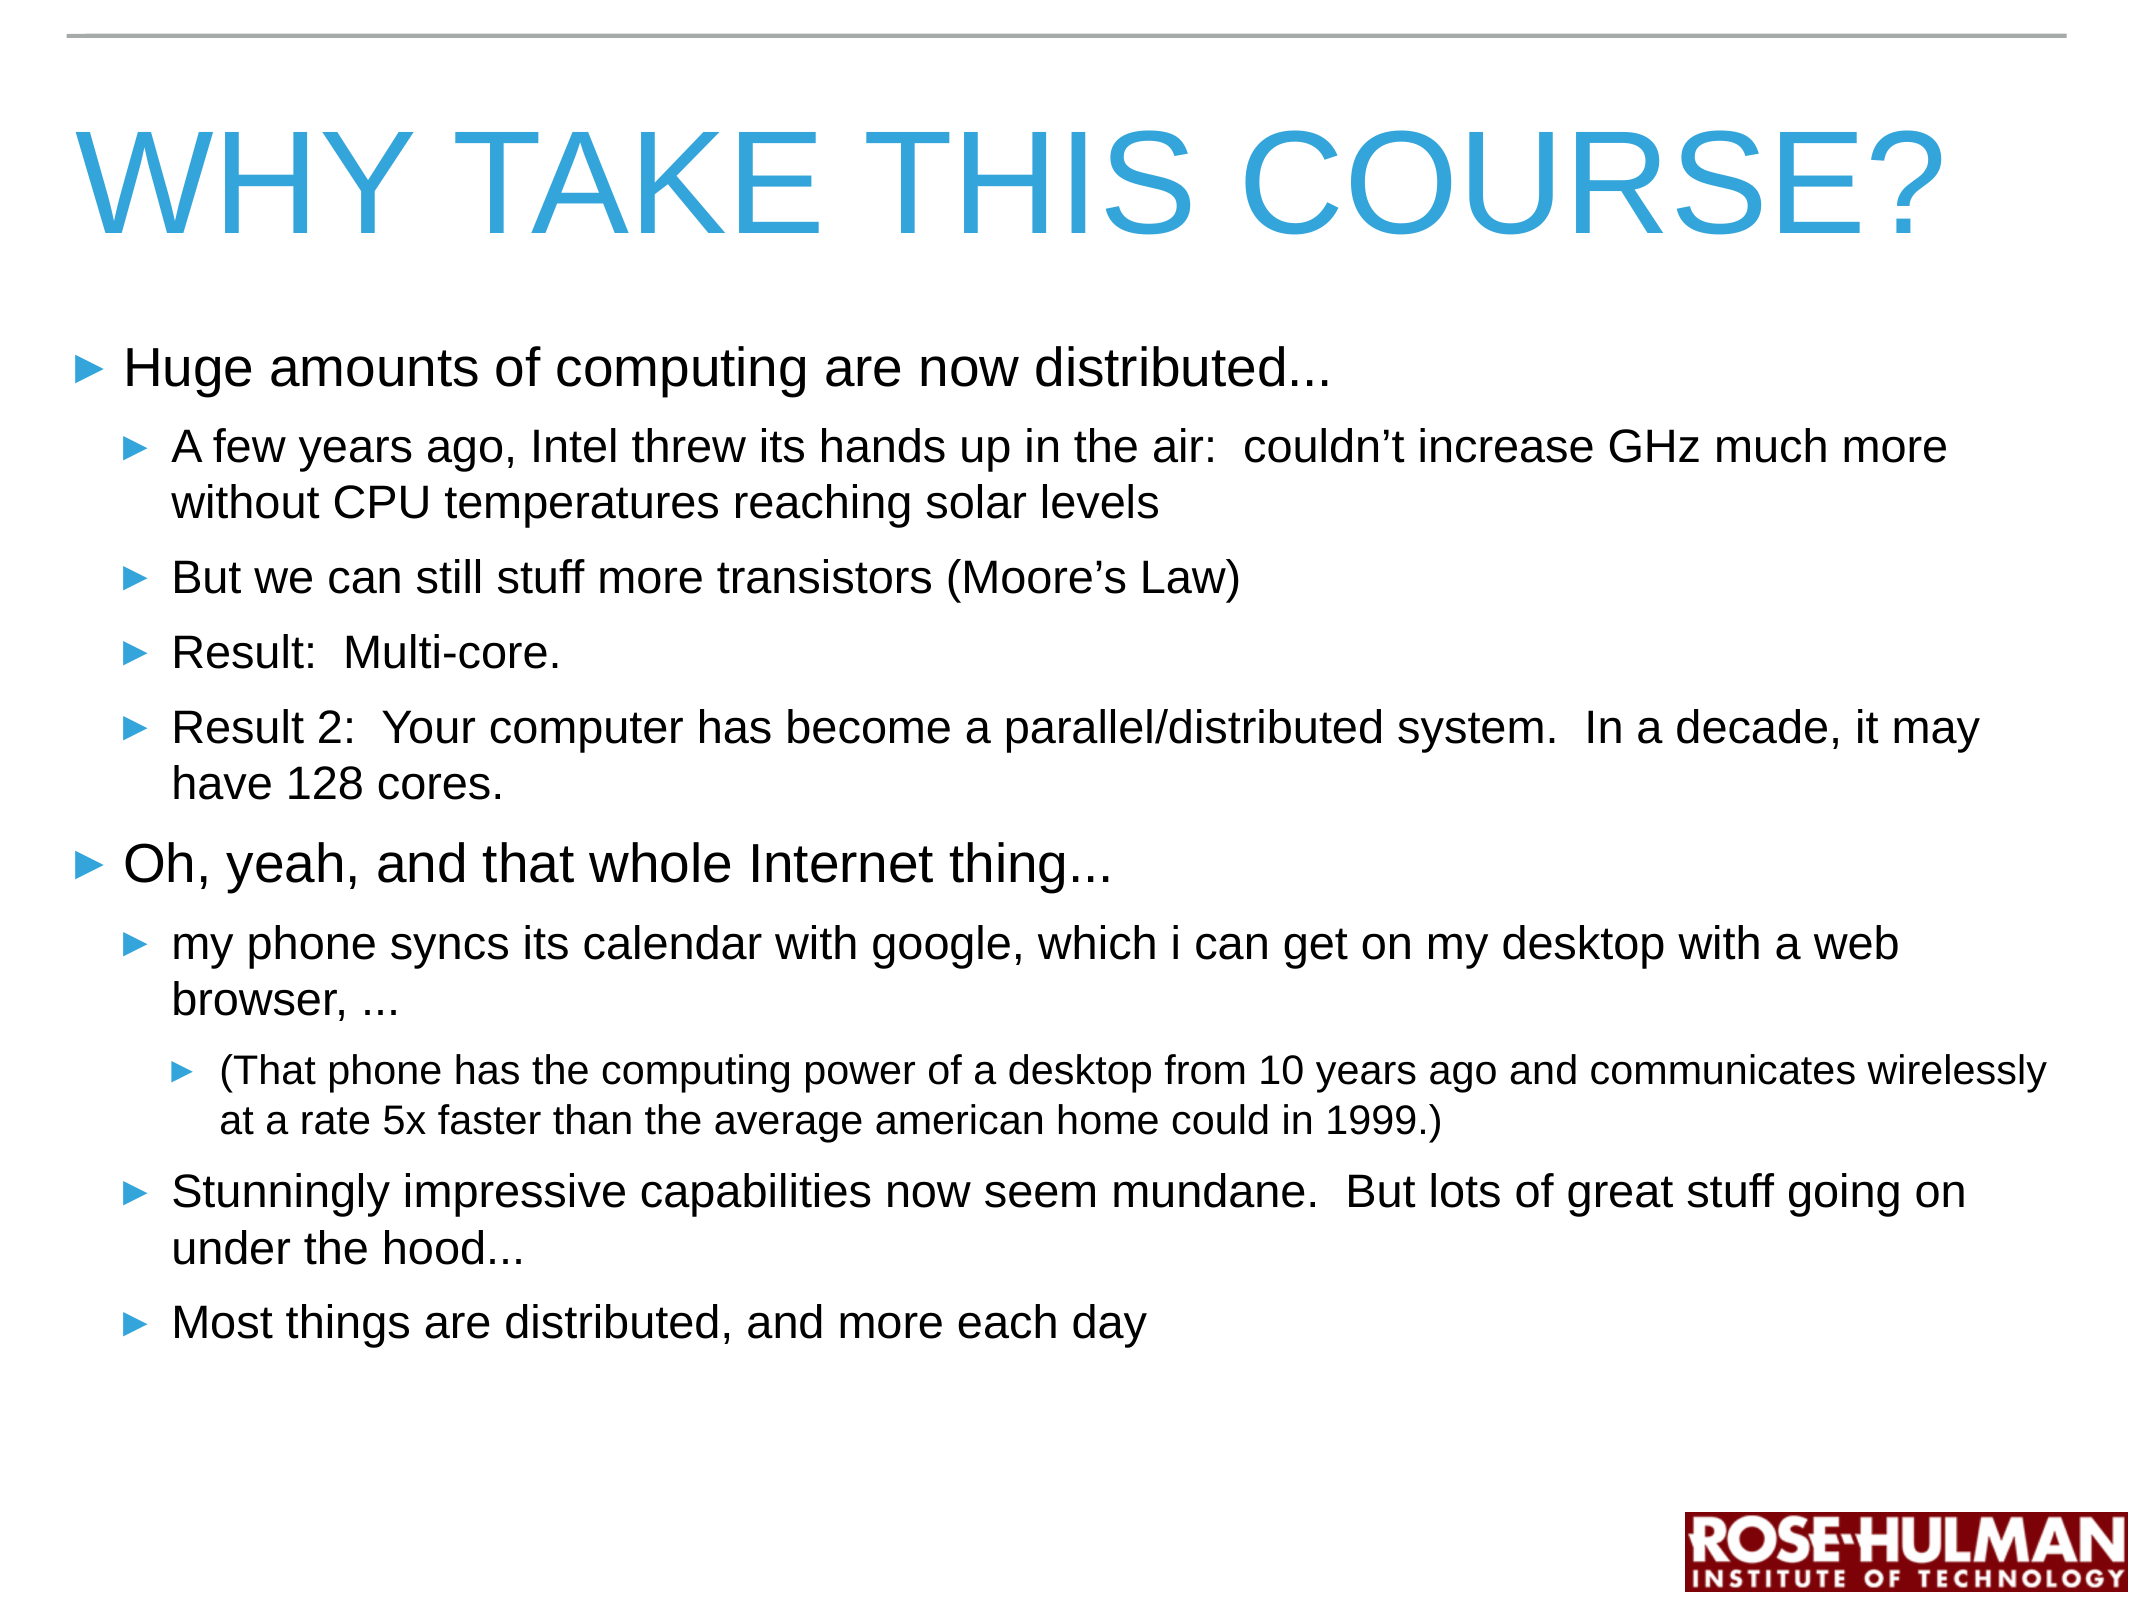

# Why take this course?
Huge amounts of computing are now distributed...
A few years ago, Intel threw its hands up in the air:  couldn’t increase GHz much more without CPU temperatures reaching solar levels
But we can still stuff more transistors (Moore’s Law)
Result:  Multi-core.
Result 2:  Your computer has become a parallel/distributed system.  In a decade, it may have 128 cores.
Oh, yeah, and that whole Internet thing...
my phone syncs its calendar with google, which i can get on my desktop with a web browser, ...
(That phone has the computing power of a desktop from 10 years ago and communicates wirelessly at a rate 5x faster than the average american home could in 1999.)
Stunningly impressive capabilities now seem mundane.  But lots of great stuff going on under the hood...
Most things are distributed, and more each day
6